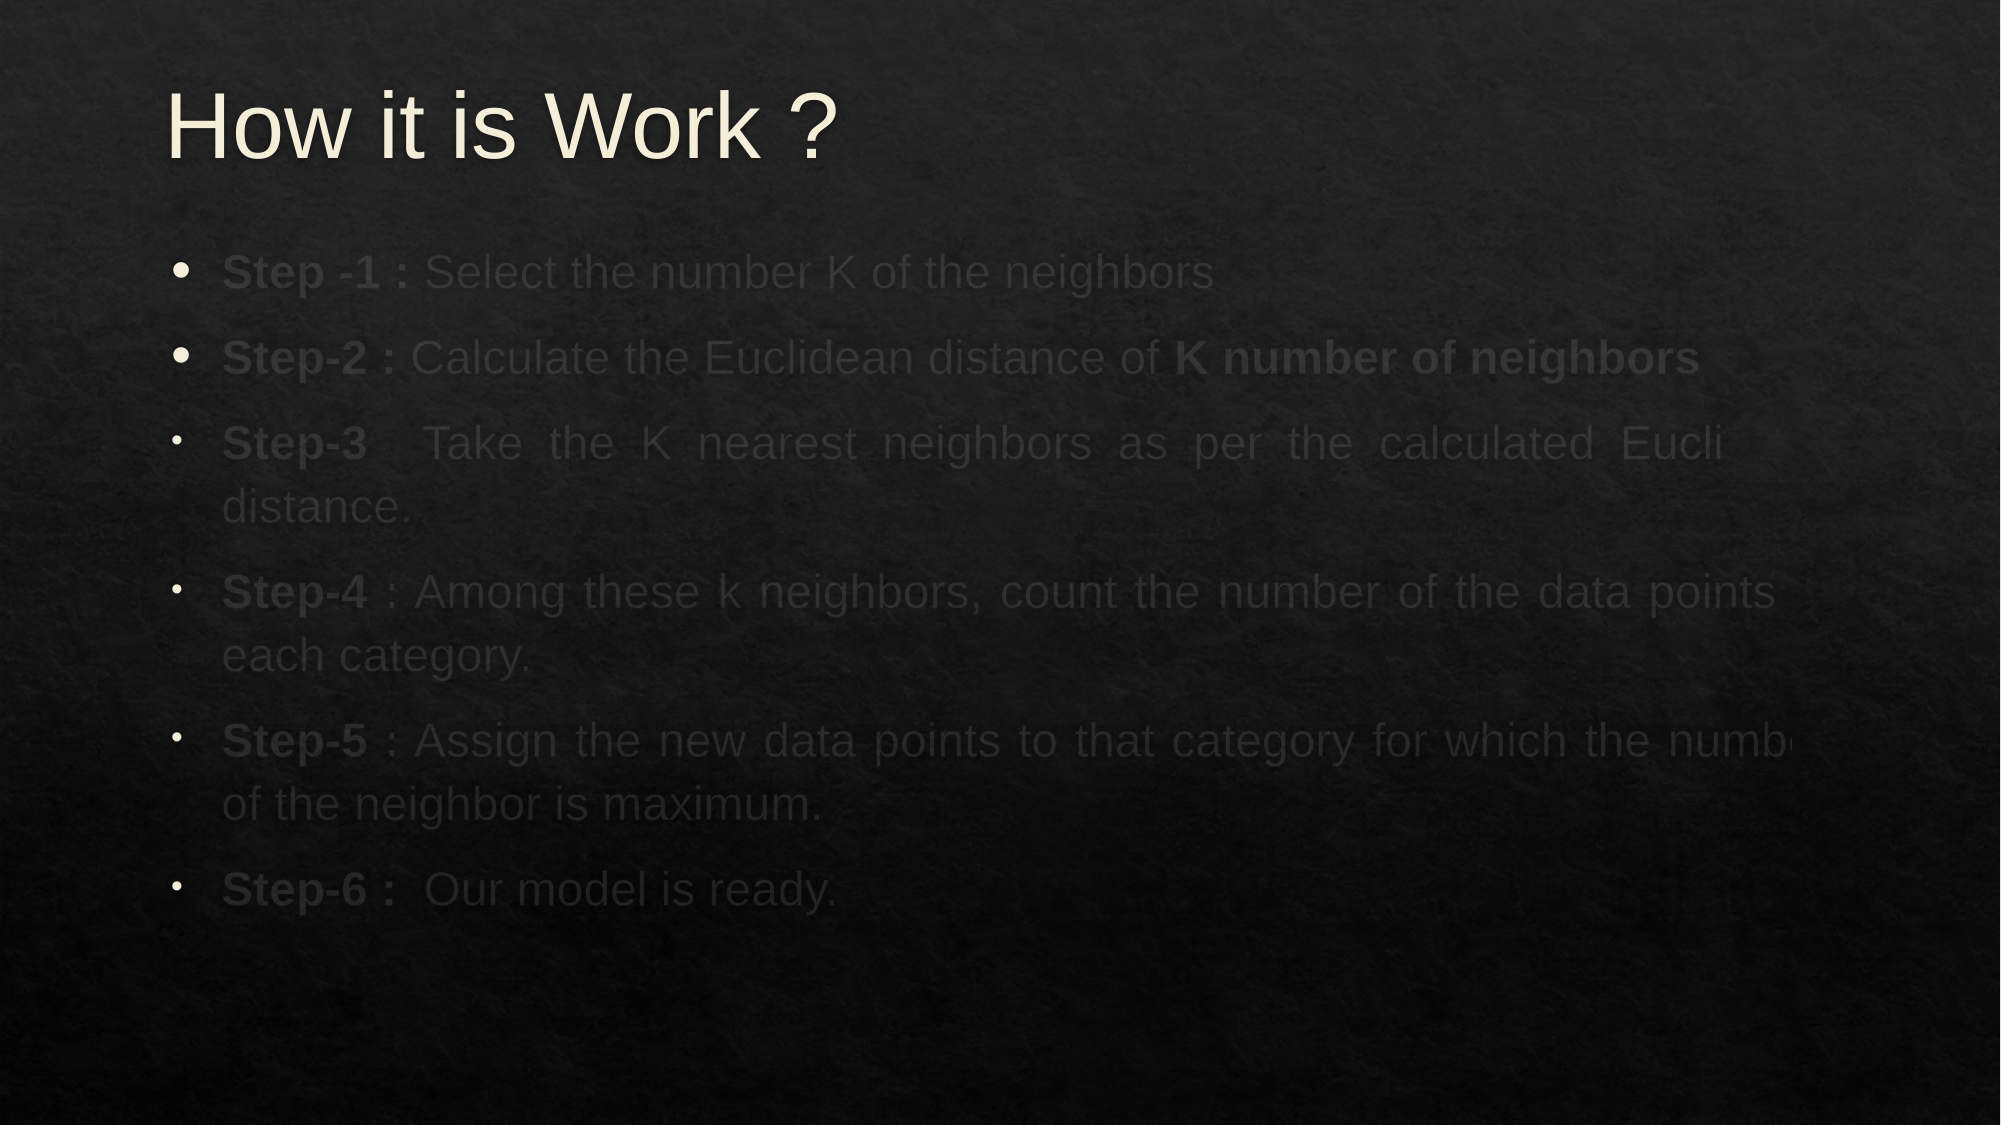

# How it is Work ?
Step -1 : Select the number K of the neighbors
Step-2 : Calculate the Euclidean distance of K number of neighbors
Step-3 : Take the K nearest neighbors as per the calculated Euclidean distance.
Step-4 : Among these k neighbors, count the number of the data points in each category.
Step-5 : Assign the new data points to that category for which the number of the neighbor is maximum.
Step-6 :  Our model is ready.